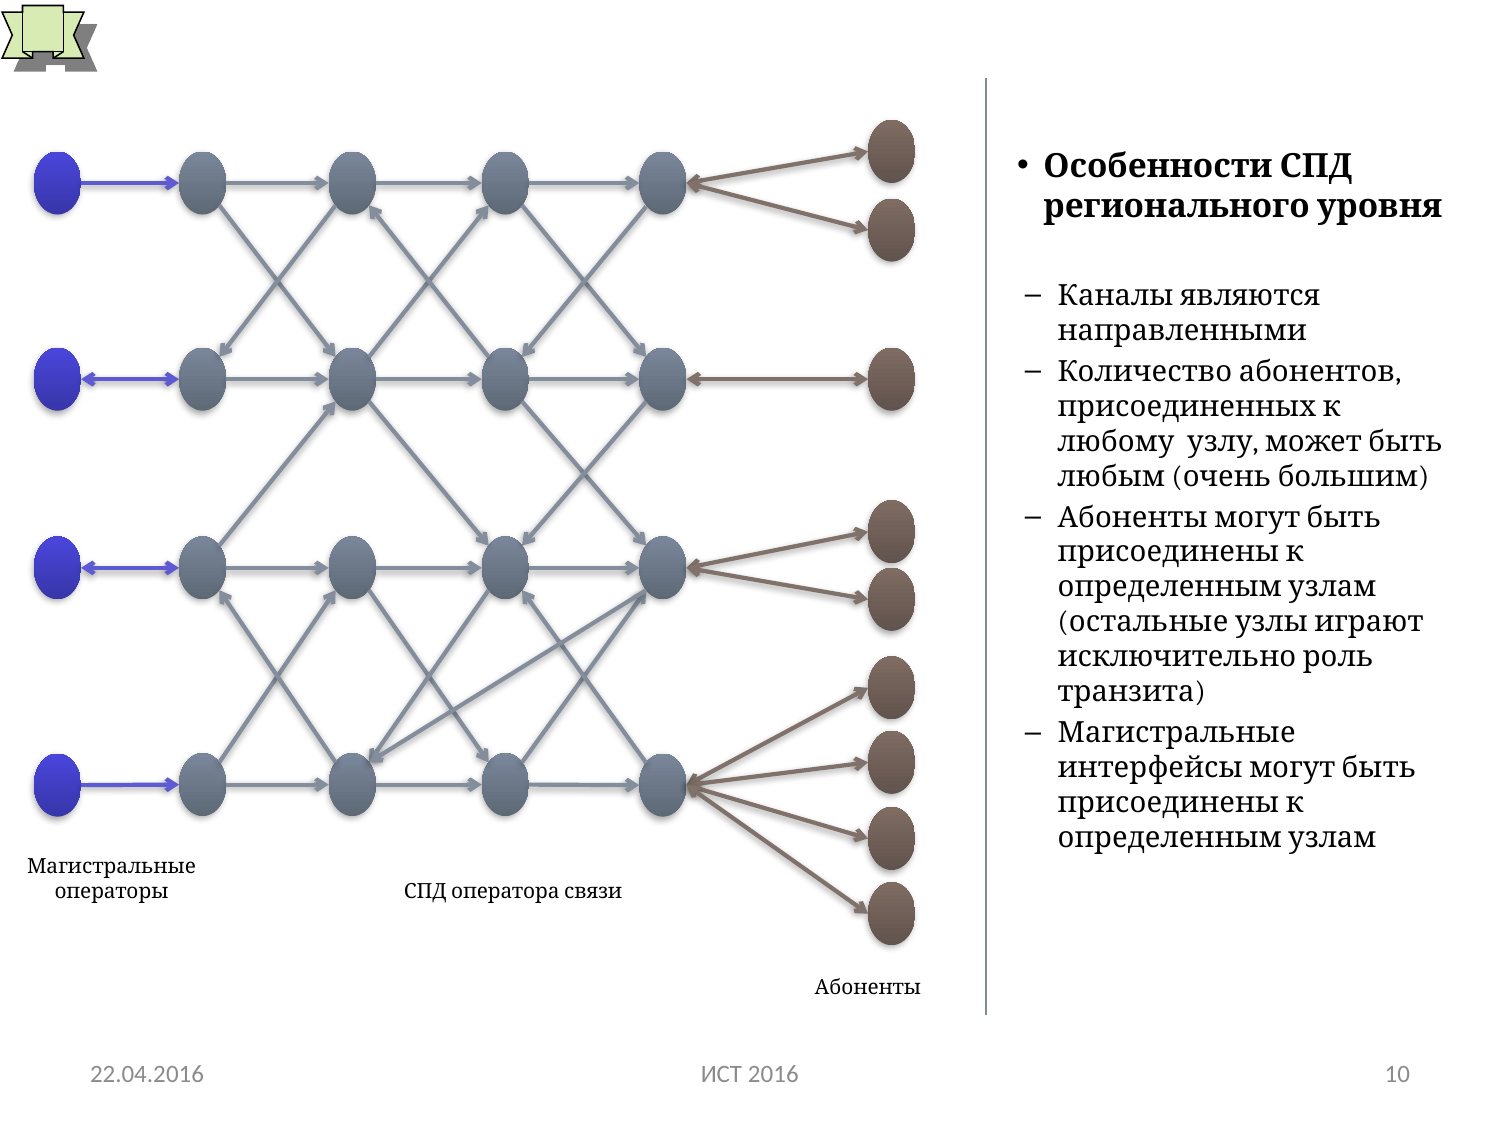

# Схема региональной сети передачи данных

Особенности СПД регионального уровня

Каналы являются направленными
Количество абонентов, присоединенных к любому  узлу, может быть любым (очень большим)
Абоненты могут быть присоединены к определенным узлам (остальные узлы играют исключительно роль транзита)
Магистральные интерфейсы могут быть присоединены к определенным узлам

Магистральные
операторы
СПД оператора связи
Абоненты
22.04.2016
ИСТ 2016
10